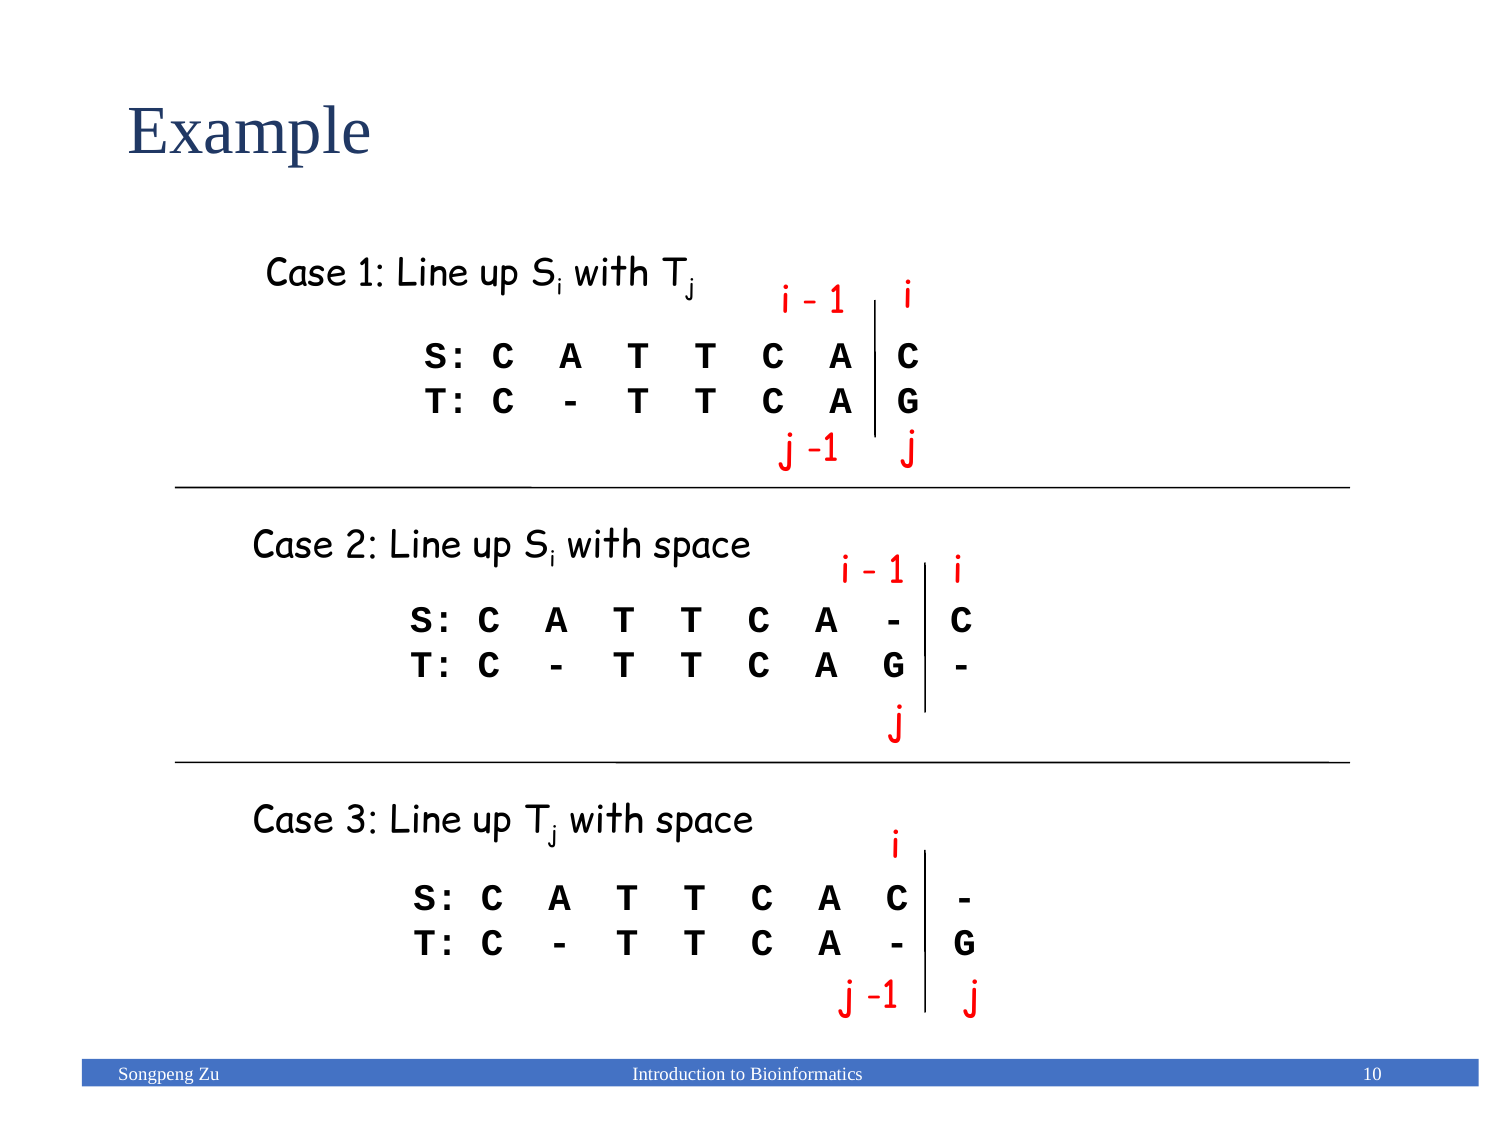

# Example
Case 1: Line up Si with Tj
i
i - 1

   S: C  A  T  T  C  A  C
   T: C  -  T  T  C  A  G
j
j -1

Case 2: Line up Si with space
i - 1
i

   S: C  A  T  T  C  A  -  C
   T: C  -  T  T  C  A  G  -
j

Case 3: Line up Tj with space
i

   S: C  A  T  T  C  A  C  -
   T: C  -  T  T  C  A  -  G
j -1
j
Songpeng Zu
Introduction to Bioinformatics
10